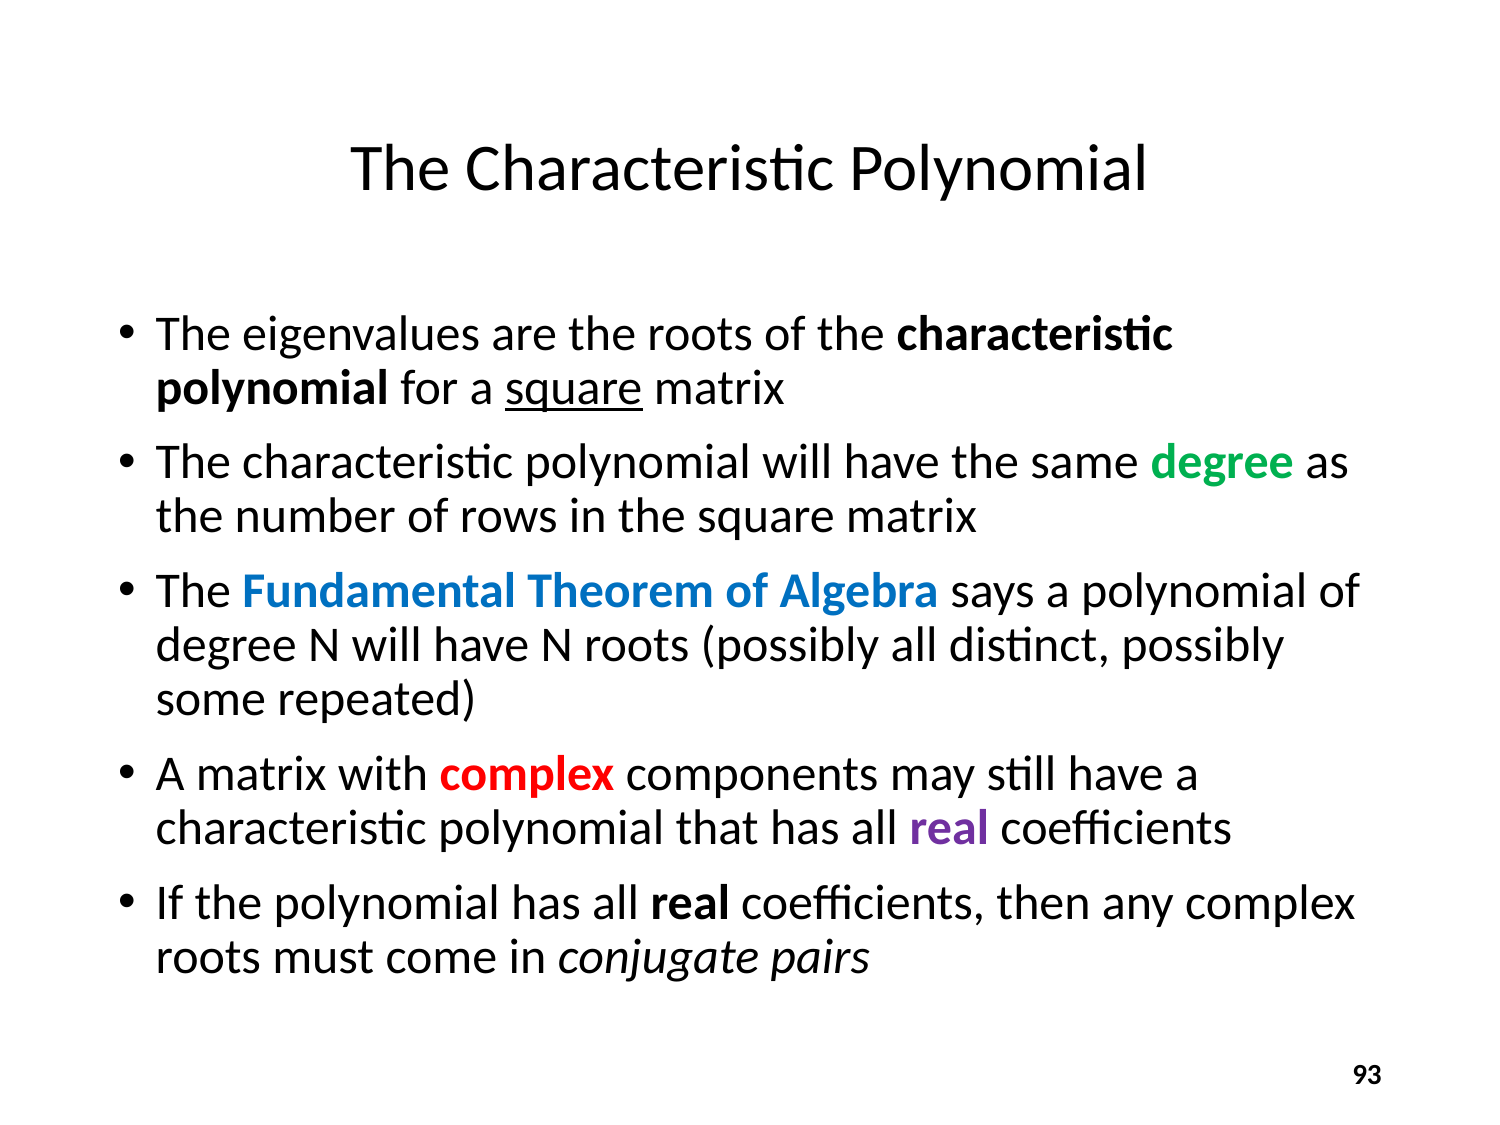

# The Characteristic Polynomial
The eigenvalues are the roots of the characteristic polynomial for a square matrix
The characteristic polynomial will have the same degree as the number of rows in the square matrix
The Fundamental Theorem of Algebra says a polynomial of degree N will have N roots (possibly all distinct, possibly some repeated)
A matrix with complex components may still have a characteristic polynomial that has all real coefficients
If the polynomial has all real coefficients, then any complex roots must come in conjugate pairs

93